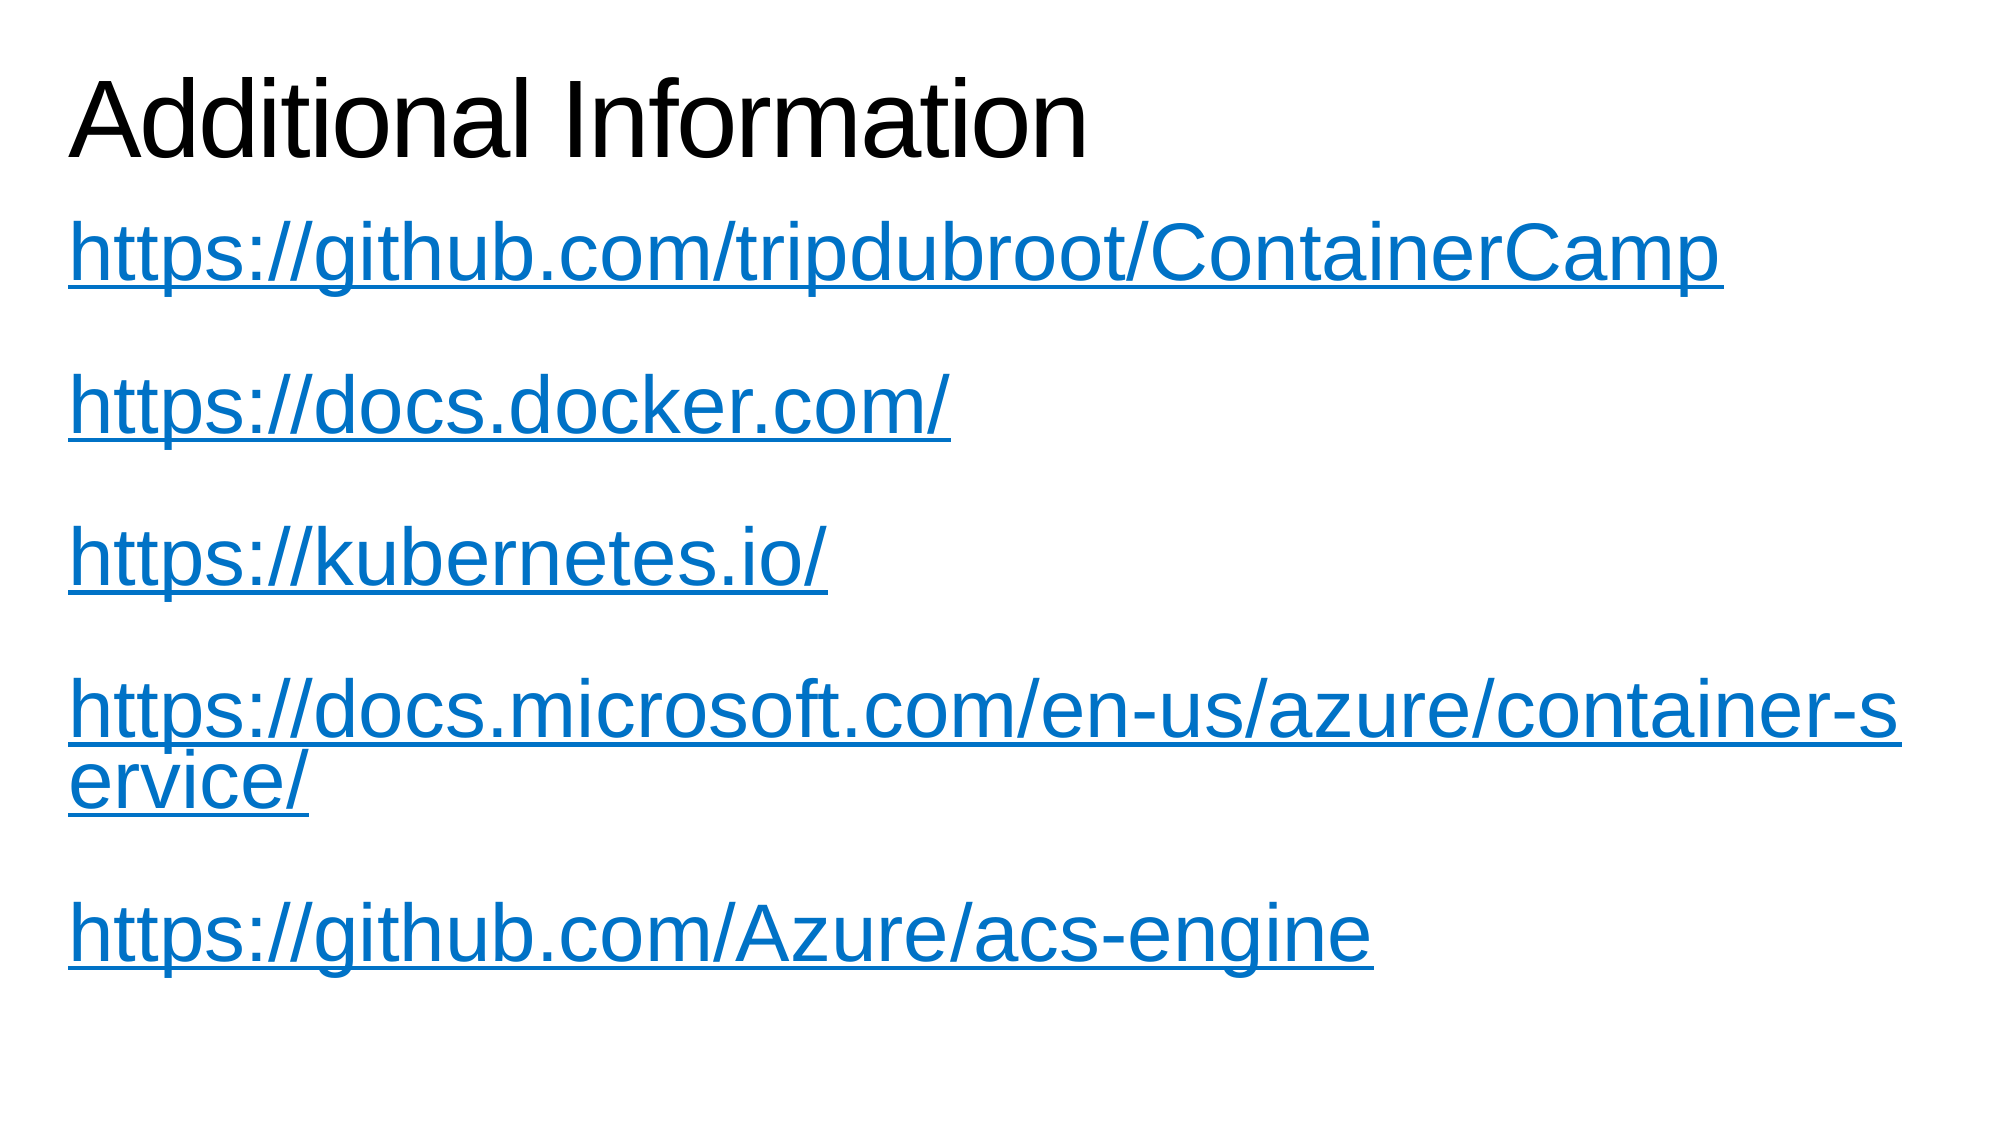

# Additional Information
https://github.com/tripdubroot/ContainerCamp

https://docs.docker.com/

https://kubernetes.io/

https://docs.microsoft.com/en-us/azure/container-service/

https://github.com/Azure/acs-engine